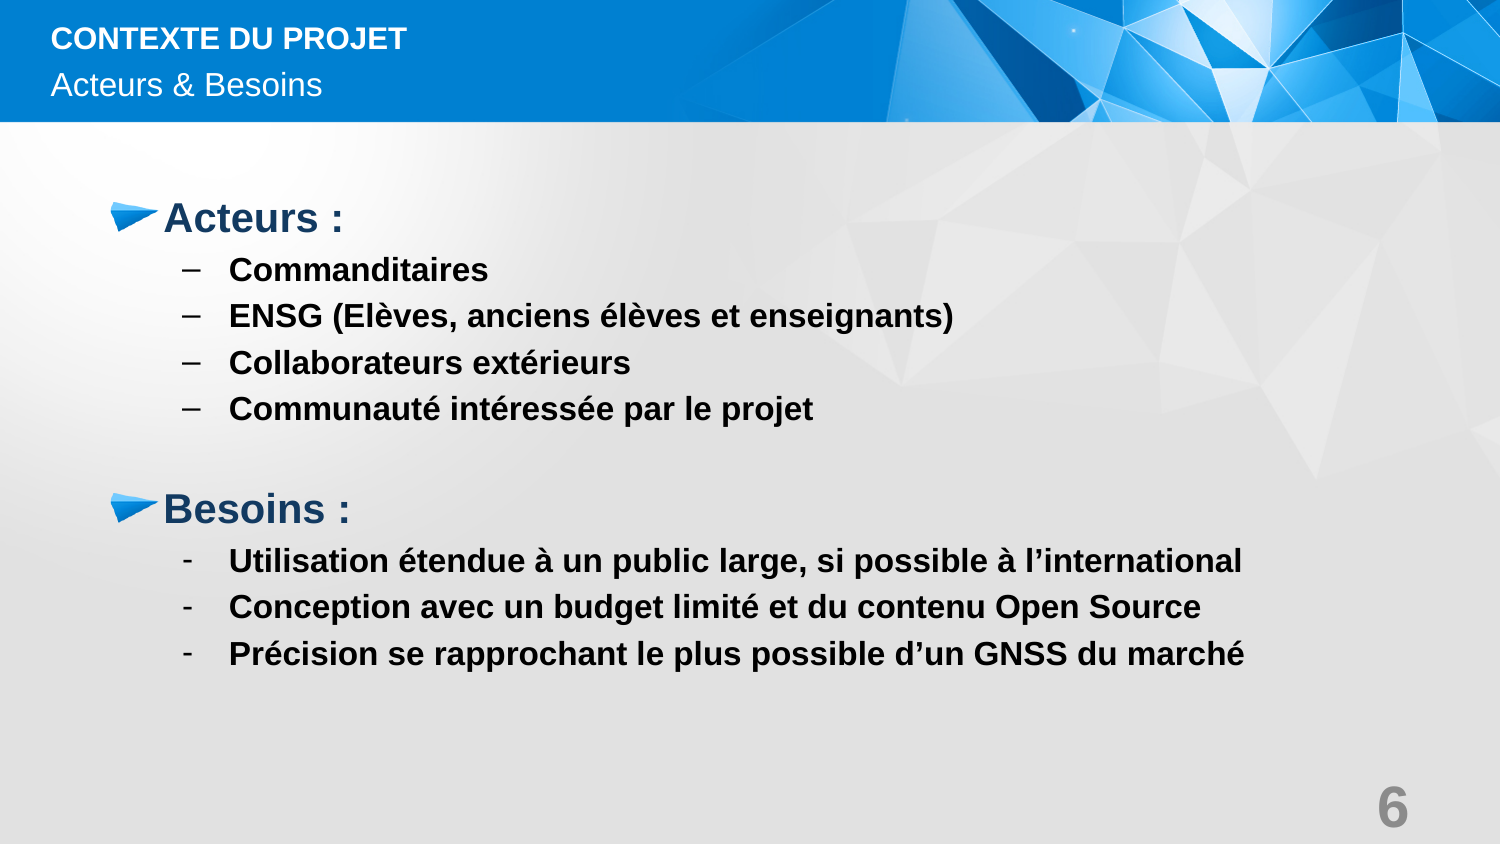

CONTEXTE DU PROJET
# Acteurs & Besoins
Acteurs :
Commanditaires
ENSG (Elèves, anciens élèves et enseignants)
Collaborateurs extérieurs
Communauté intéressée par le projet

Besoins :
Utilisation étendue à un public large, si possible à l’international
Conception avec un budget limité et du contenu Open Source
Précision se rapprochant le plus possible d’un GNSS du marché
6